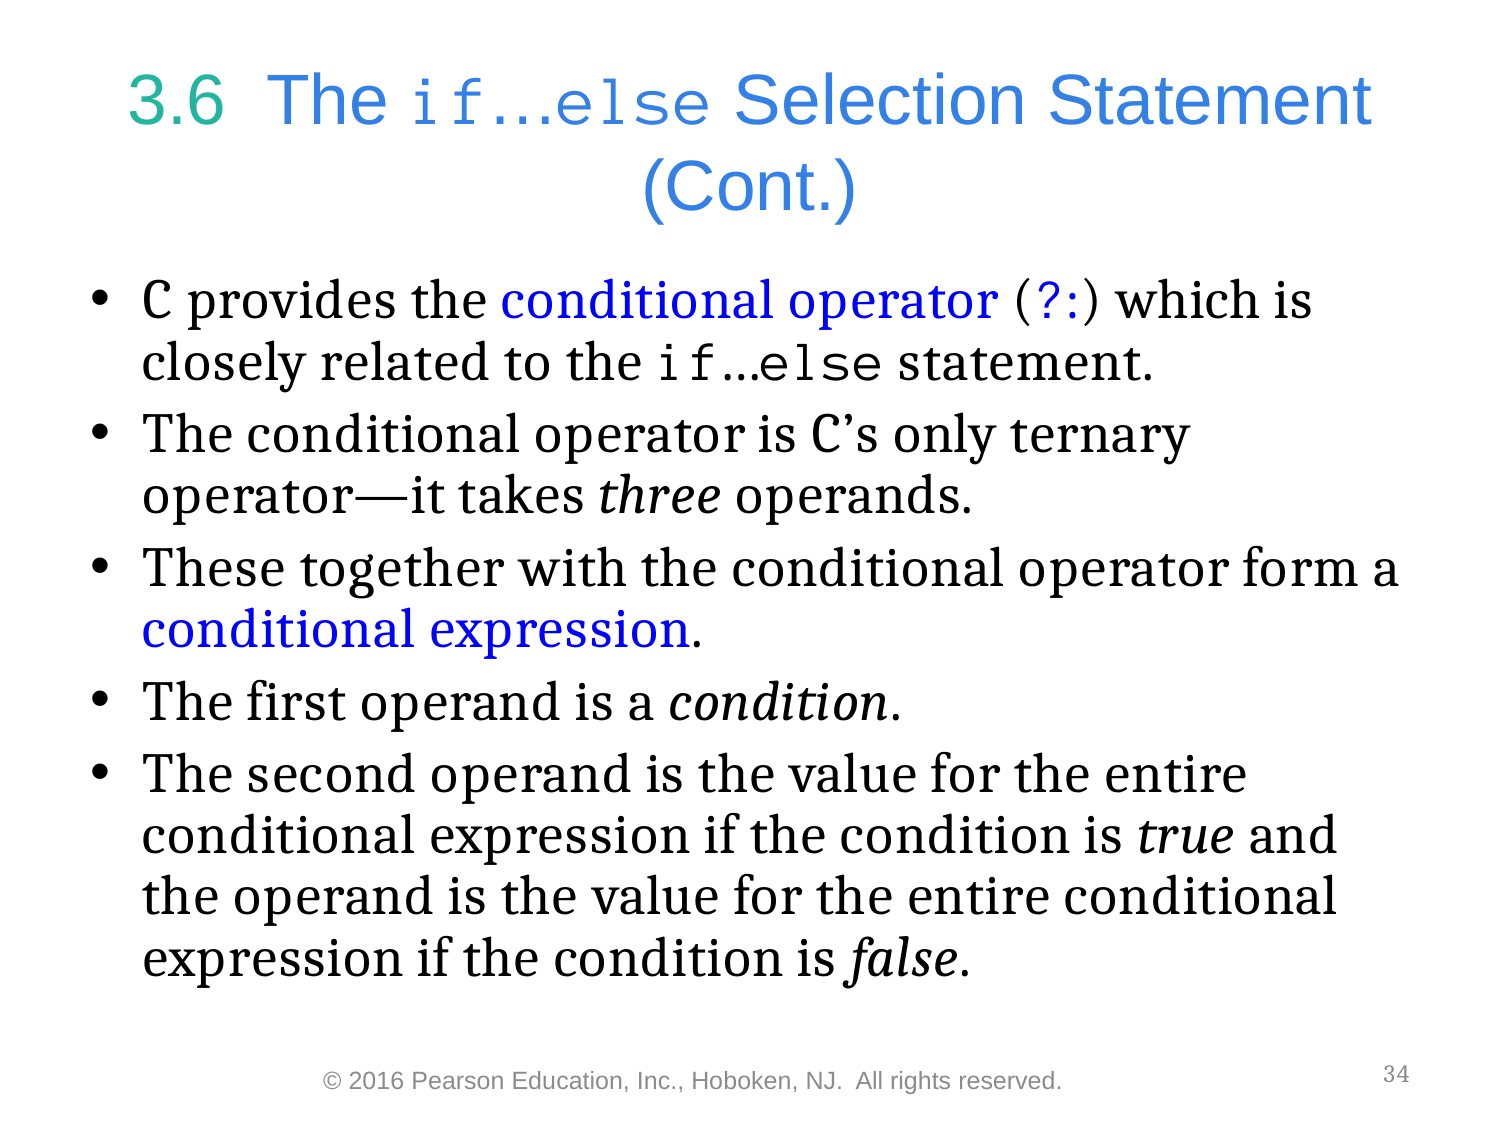

# 3.6  The if…else Selection Statement (Cont.)
C provides the conditional operator (?:) which is closely related to the if…else statement.
The conditional operator is C’s only ternary operator—it takes three operands.
These together with the conditional operator form a conditional expression.
The first operand is a condition.
The second operand is the value for the entire conditional expression if the condition is true and the operand is the value for the entire conditional expression if the condition is false.
34
© 2016 Pearson Education, Inc., Hoboken, NJ.  All rights reserved.